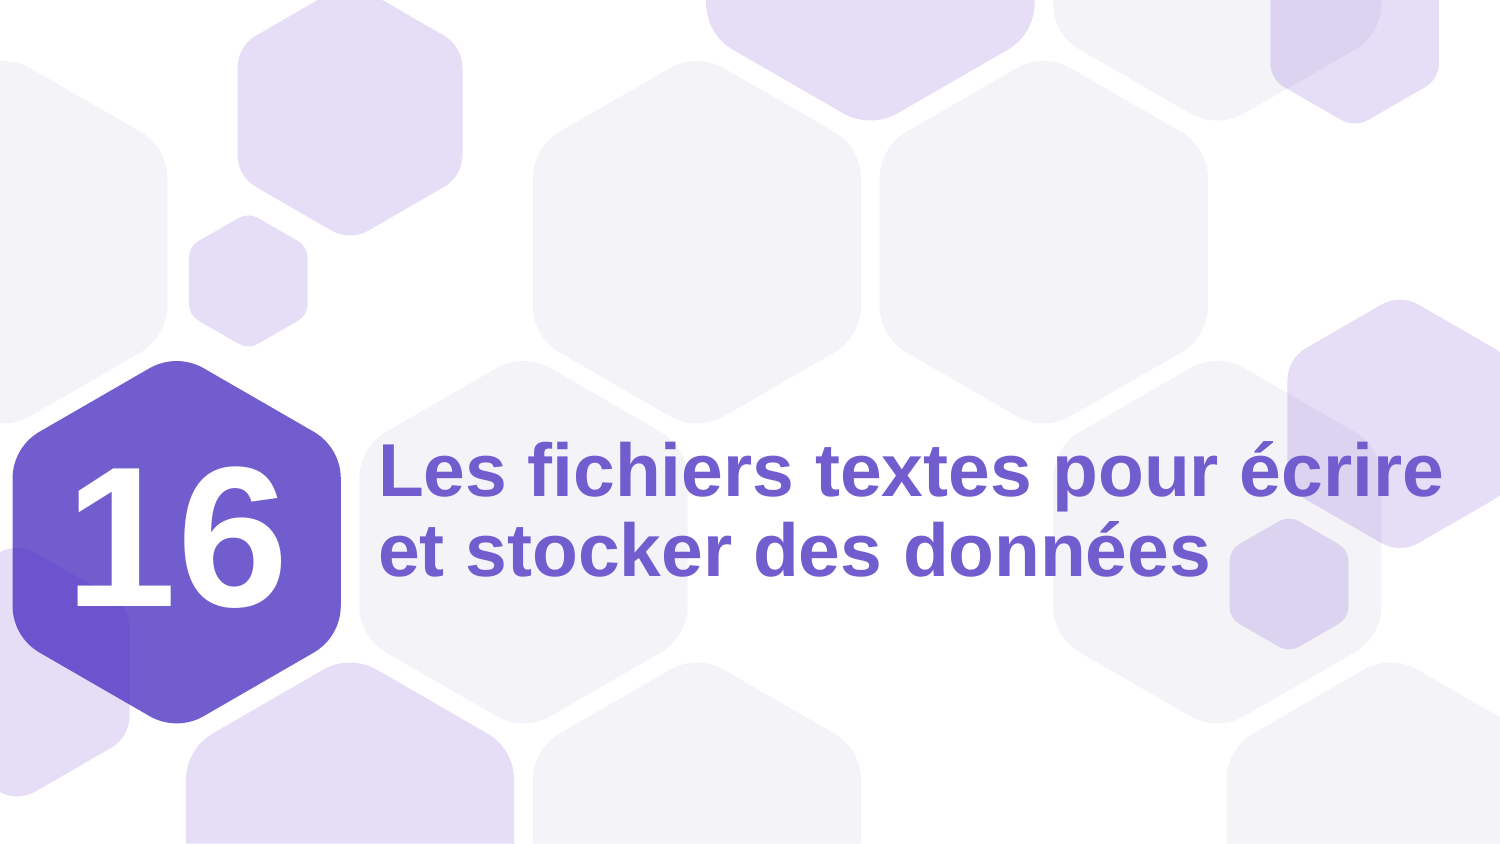

16
# Les fichiers textes pour écrire et stocker des données